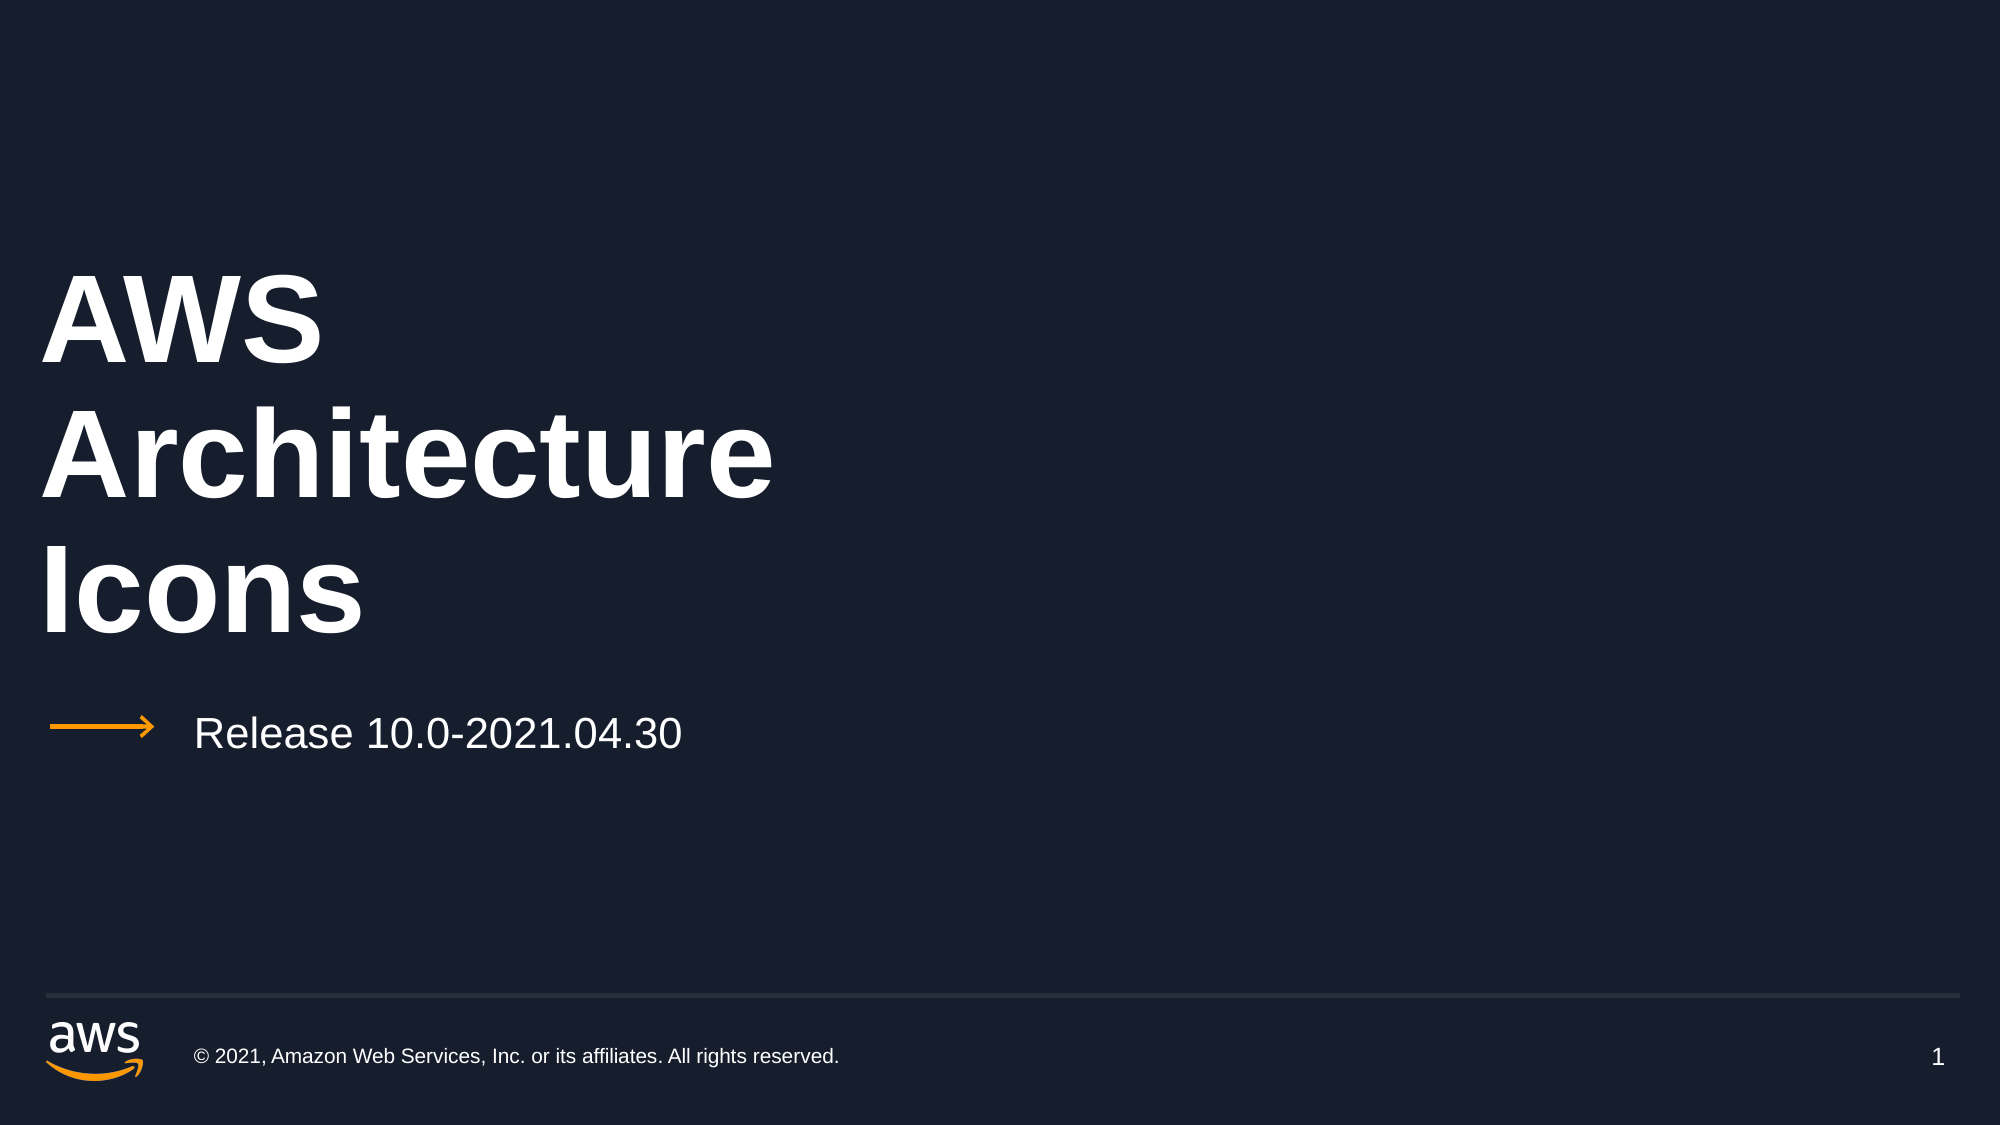

# AWS Architecture Icons
Release 10.0-2021.04.30
© 2021, Amazon Web Services, Inc. or its affiliates. All rights reserved.
1